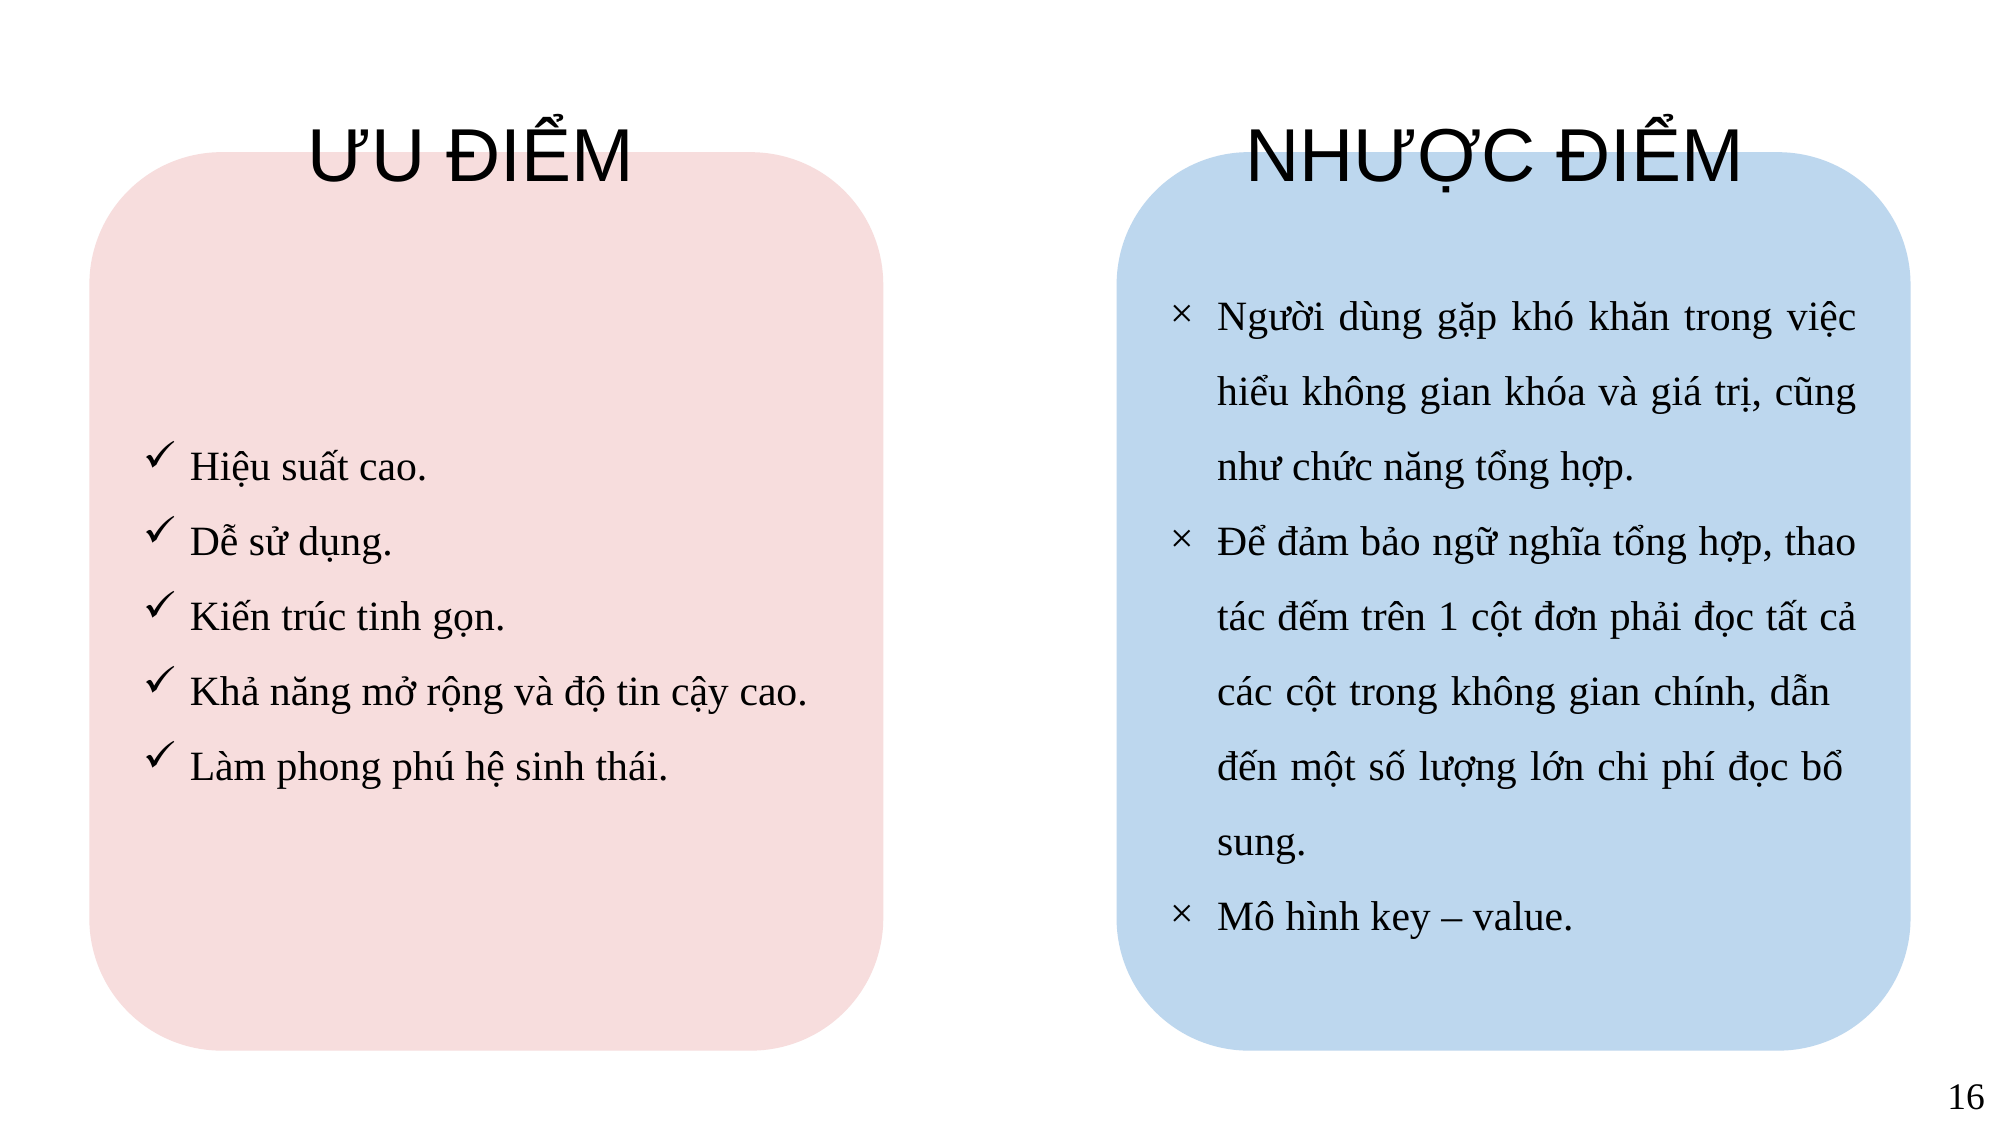

ƯU ĐIỂM
NHƯỢC ĐIỂM
Người dùng gặp khó khăn trong việc hiểu không gian khóa và giá trị, cũng như chức năng tổng hợp.
Để đảm bảo ngữ nghĩa tổng hợp, thao tác đếm trên 1 cột đơn phải đọc tất cả các cột trong không gian chính, dẫn   đến một số lượng lớn chi phí đọc bổ  sung.
Mô hình key – value.
Hiệu suất cao.
Dễ sử dụng.
Kiến trúc tinh gọn.
Khả năng mở rộng và độ tin cậy cao.
Làm phong phú hệ sinh thái.
16